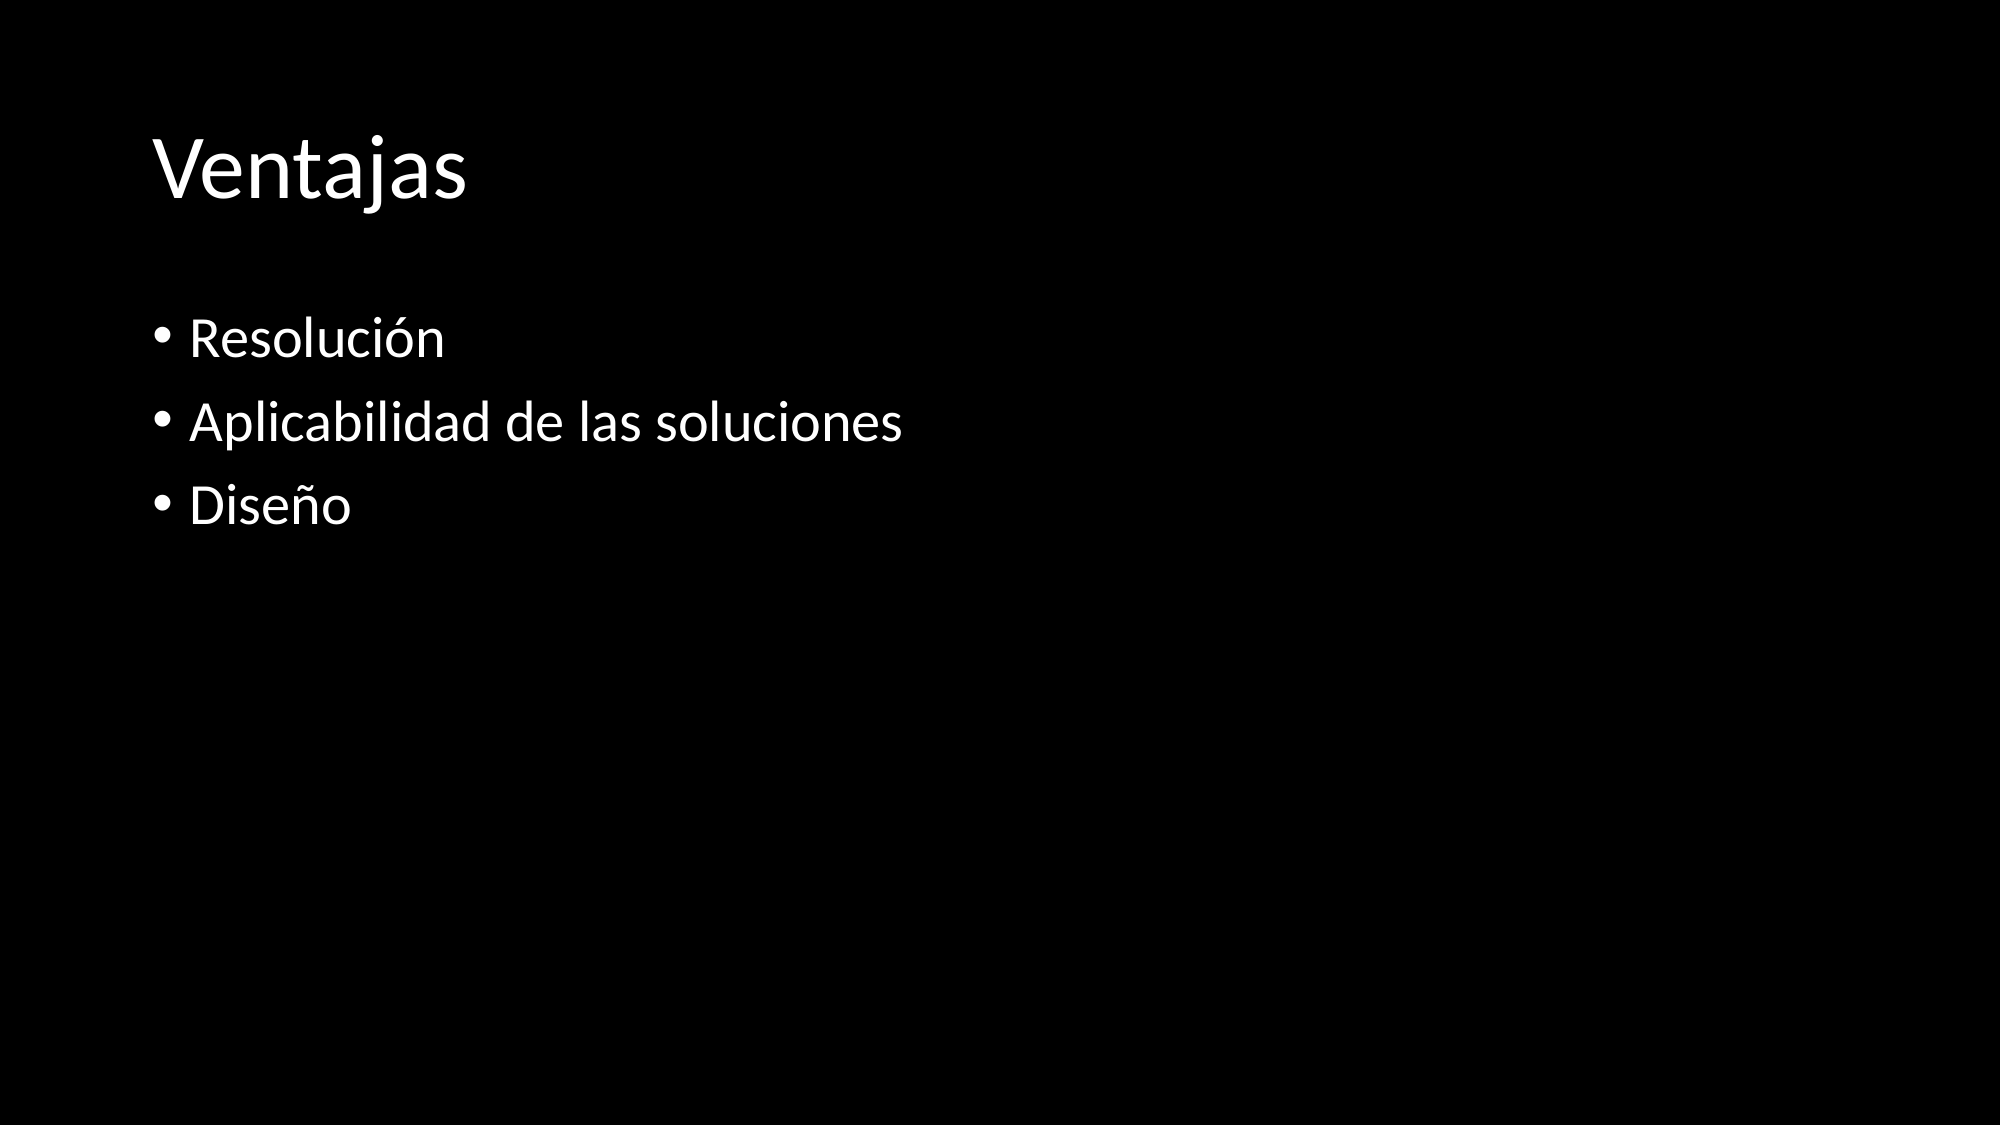

# Ventajas
Resolución
Aplicabilidad de las soluciones
Diseño